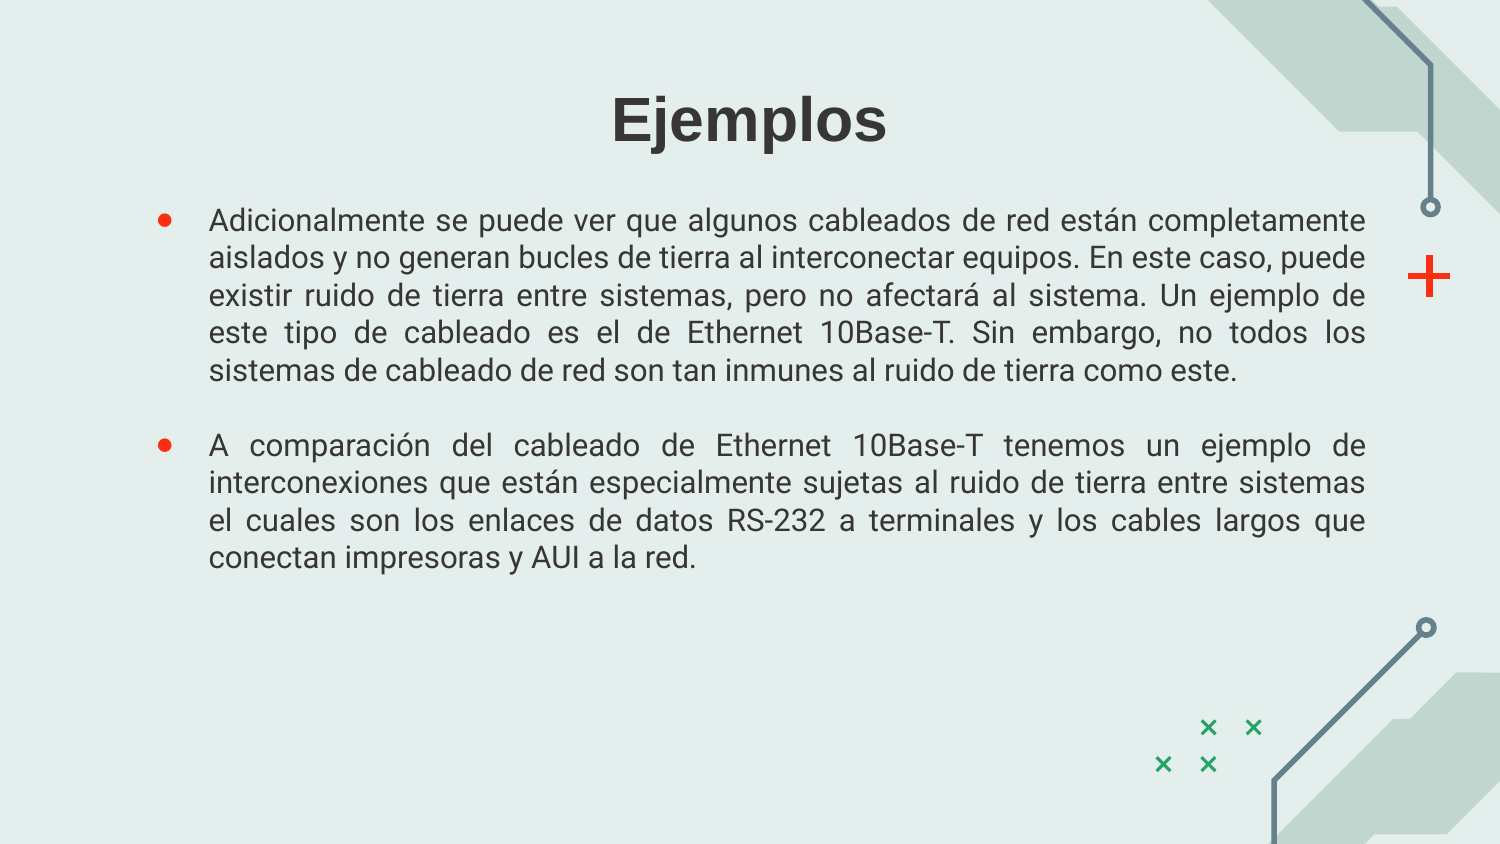

# Ejemplos
Adicionalmente se puede ver que algunos cableados de red están completamente aislados y no generan bucles de tierra al interconectar equipos. En este caso, puede existir ruido de tierra entre sistemas, pero no afectará al sistema. Un ejemplo de este tipo de cableado es el de Ethernet 10Base-T. Sin embargo, no todos los sistemas de cableado de red son tan inmunes al ruido de tierra como este.

A comparación del cableado de Ethernet 10Base-T tenemos un ejemplo de interconexiones que están especialmente sujetas al ruido de tierra entre sistemas el cuales son los enlaces de datos RS-232 a terminales y los cables largos que conectan impresoras y AUI a la red.